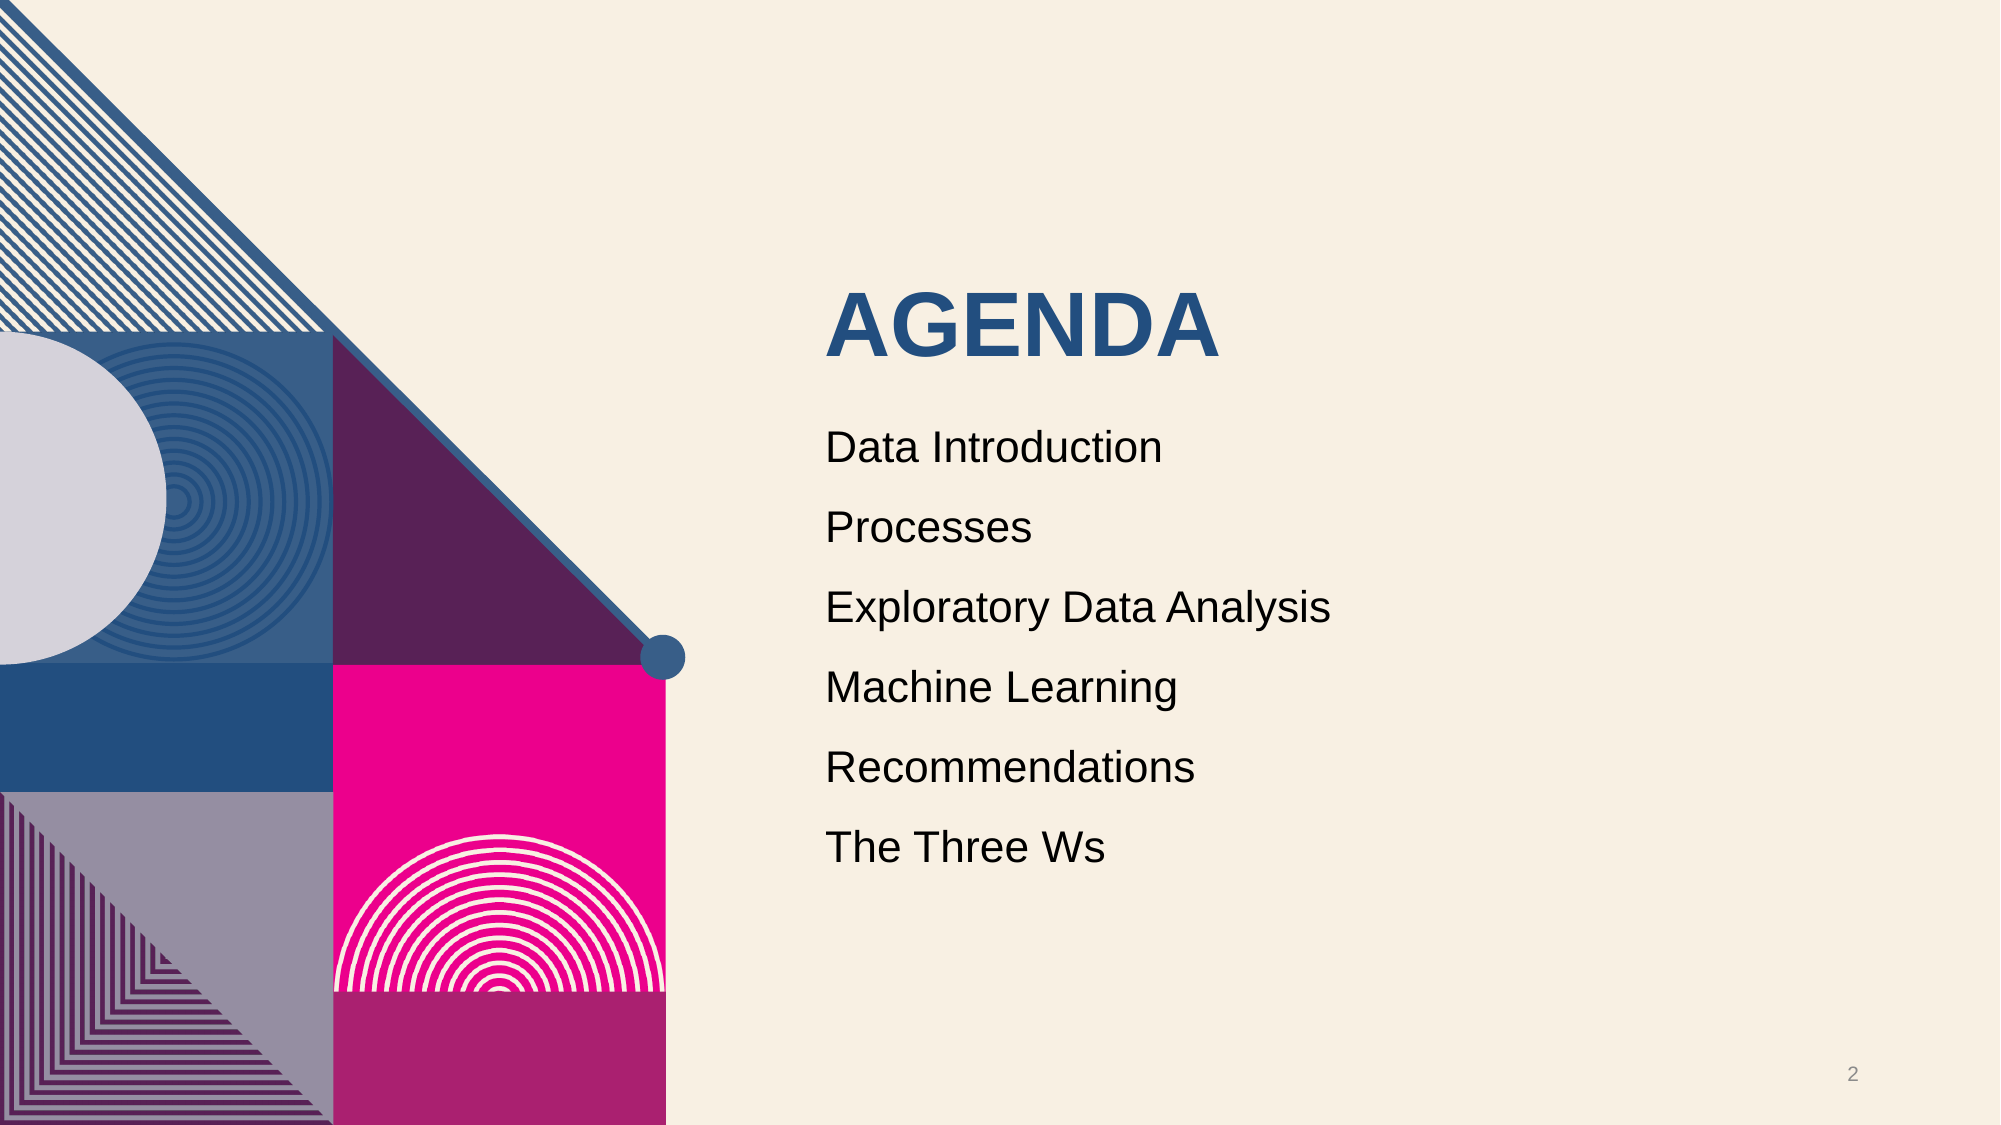

# Agenda
Data Introduction
Processes
Exploratory Data Analysis
Machine Learning
Recommendations
The Three Ws
2